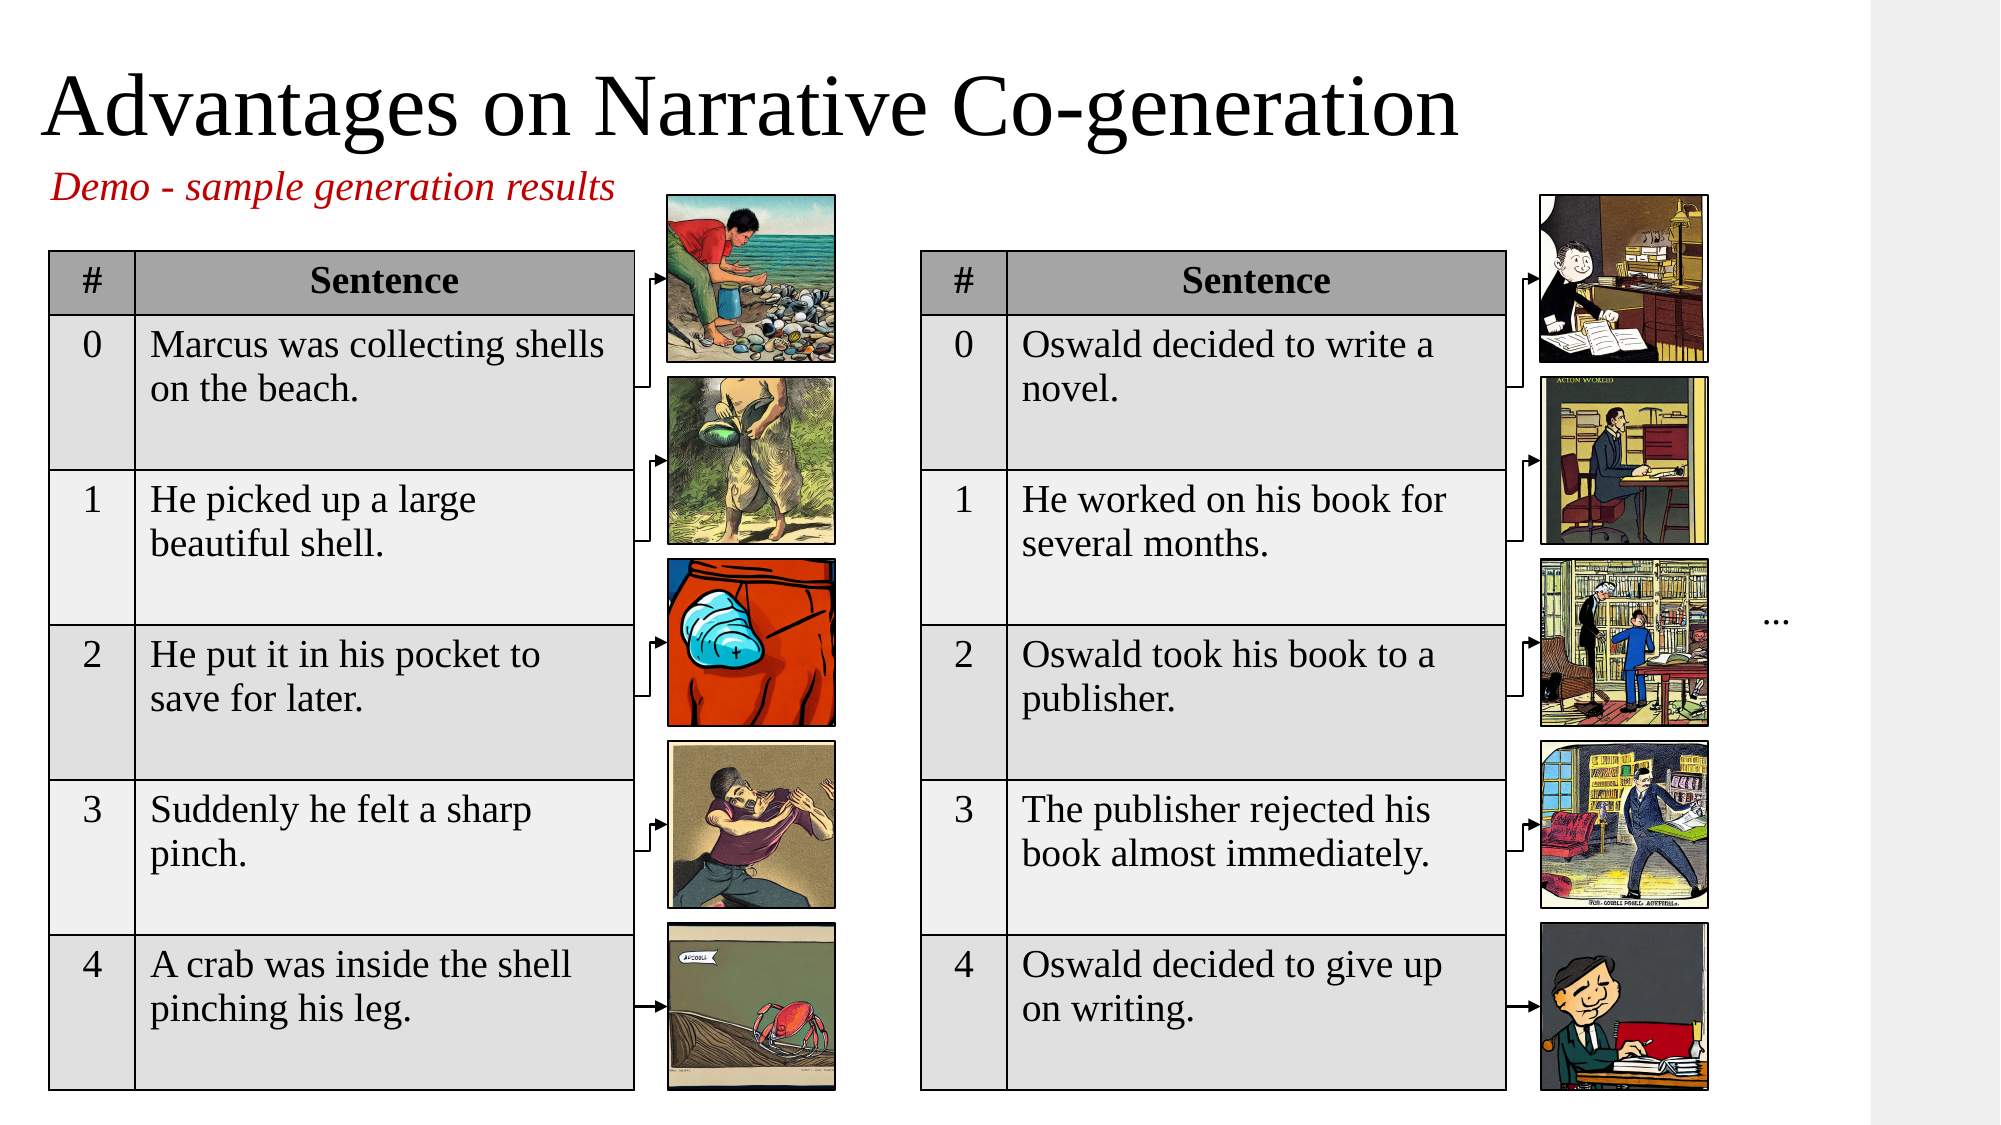

Advantages on Narrative Co-generation
Demo - sample generation results

| # | Sentence |
| --- | --- |
| 0 | Marcus was collecting shells on the beach. |
| 1 | He picked up a large beautiful shell. |
| 2 | He put it in his pocket to save for later. |
| 3 | Suddenly he felt a sharp pinch. |
| 4 | A crab was inside the shell pinching his leg. |
| # | Sentence |
| --- | --- |
| 0 | Oswald decided to write a novel. |
| 1 | He worked on his book for several months. |
| 2 | Oswald took his book to a publisher. |
| 3 | The publisher rejected his book almost immediately. |
| 4 | Oswald decided to give up on writing. |
| # | Sentence |
| --- | --- |
| 0 | Marcus was collecting shells on the beach. |
| 1 | He picked up a large beautiful shell. |
| 2 | He put it in his pocket to save for later. |
| 3 | Suddenly he felt a sharp pinch. |
| 4 | A crab was inside the shell pinching his leg. |
| # | Sentence |
| --- | --- |
| 0 | Oswald decided to write a novel. |
| 1 | He worked on his book for several months. |
| 2 | Oswald took his book to a publisher. |
| 3 | The publisher rejected his book almost immediately. |
| 4 | Oswald decided to give up on writing. |

...